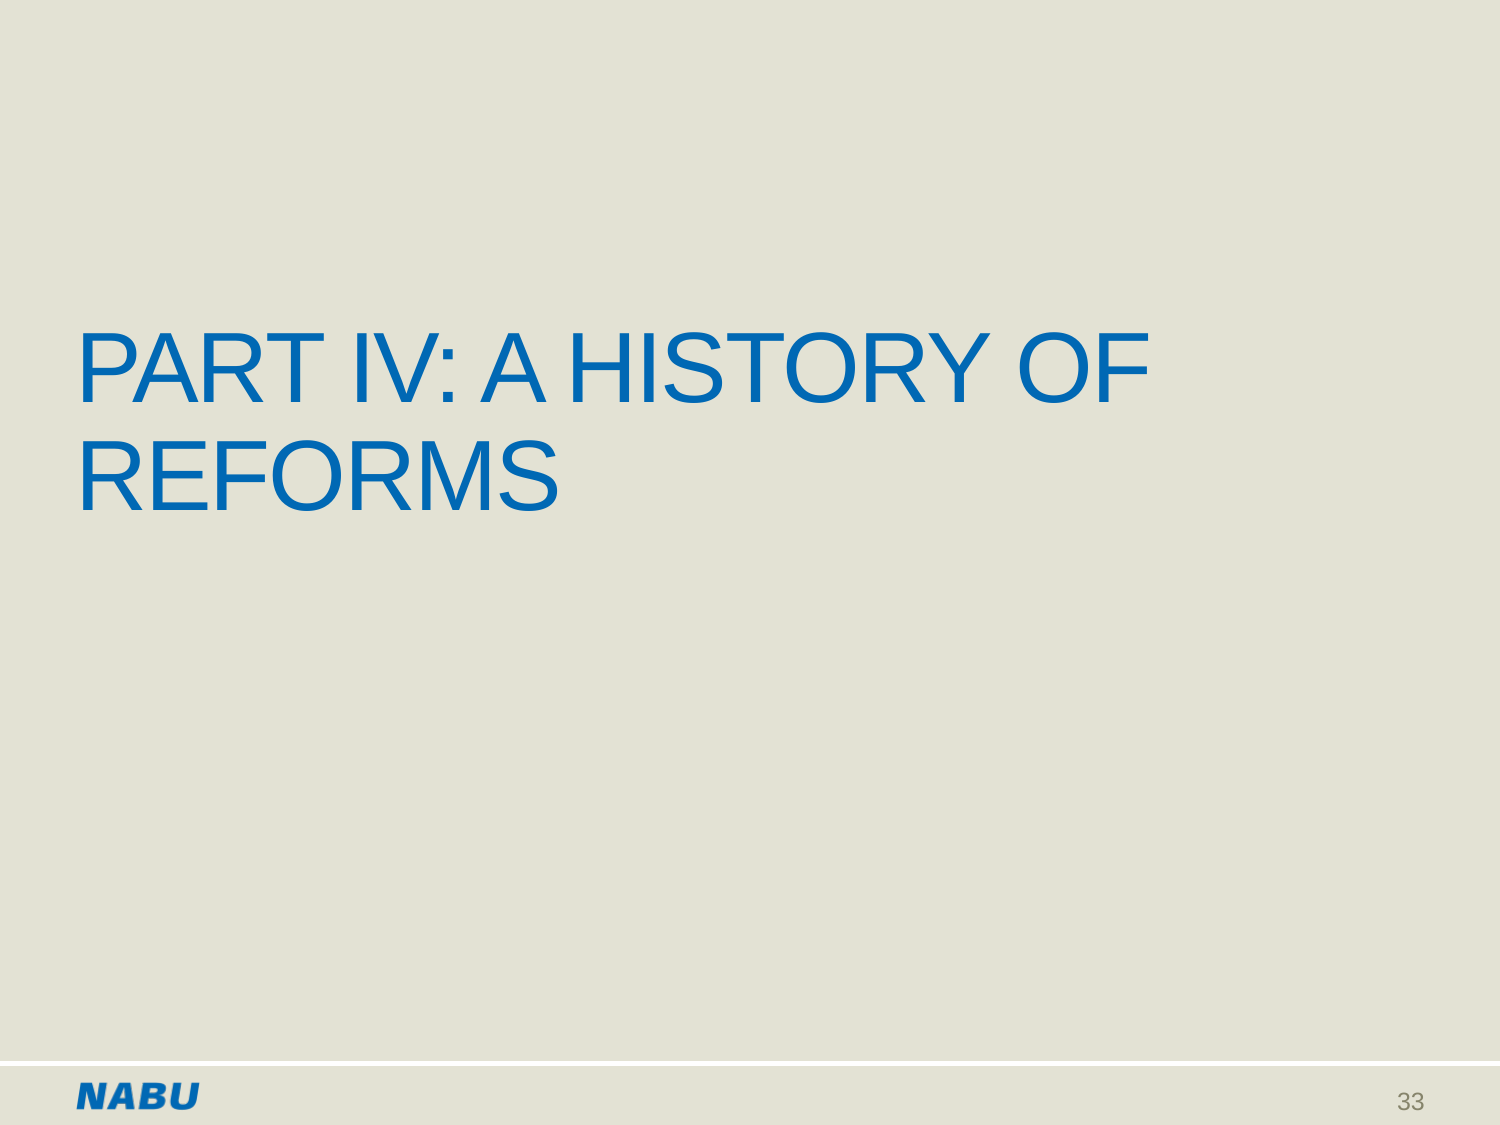

# PART IV: A history of reforms
33